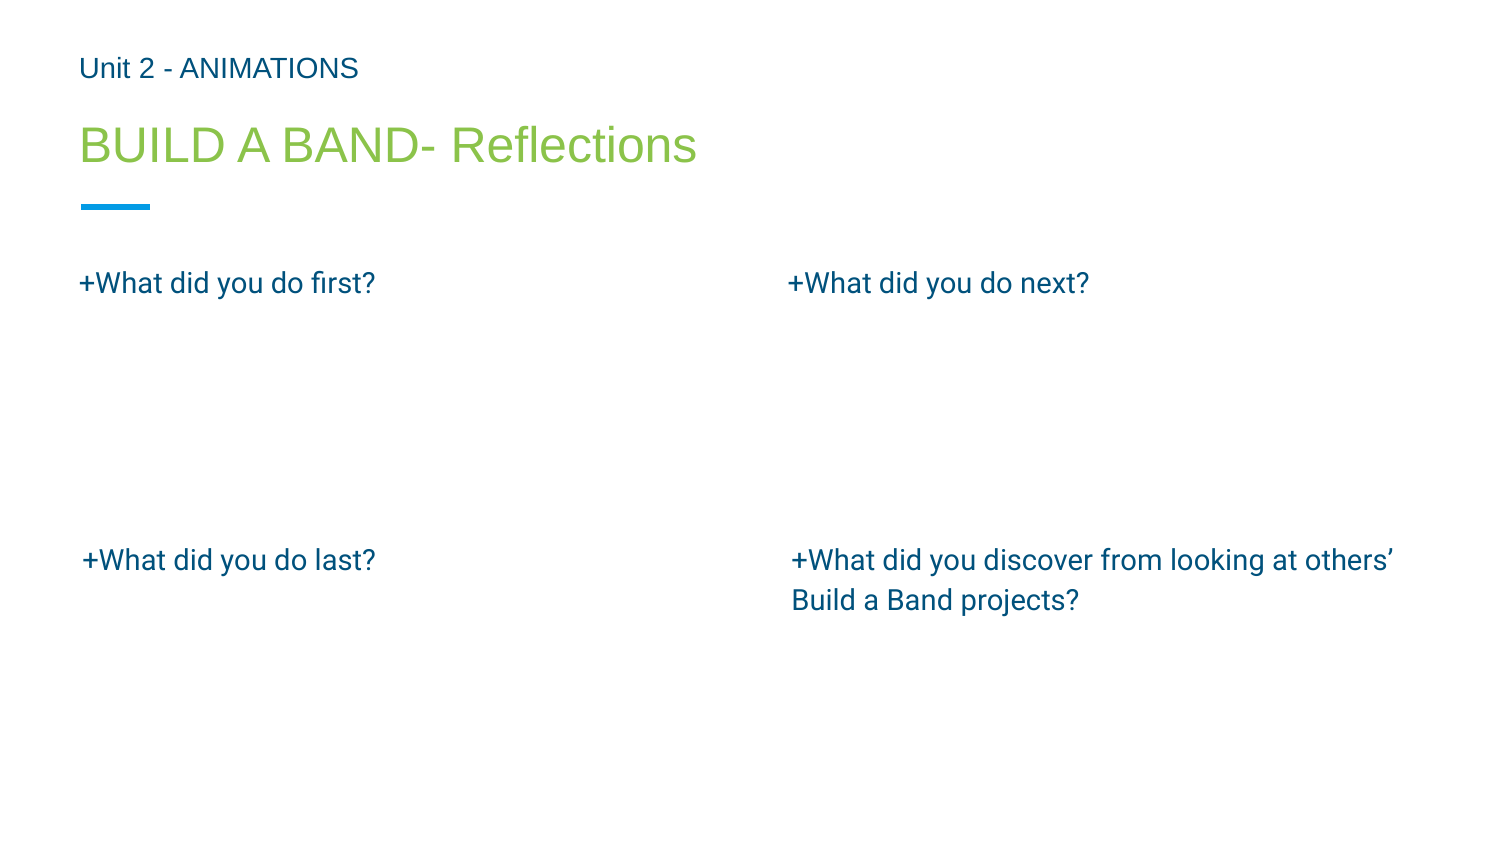

Unit 2 - ANIMATIONS
# BUILD A BAND- Reflections
+What did you do first?
+What did you do next?

+What did you do last?
+What did you discover from looking at others’ Build a Band projects?